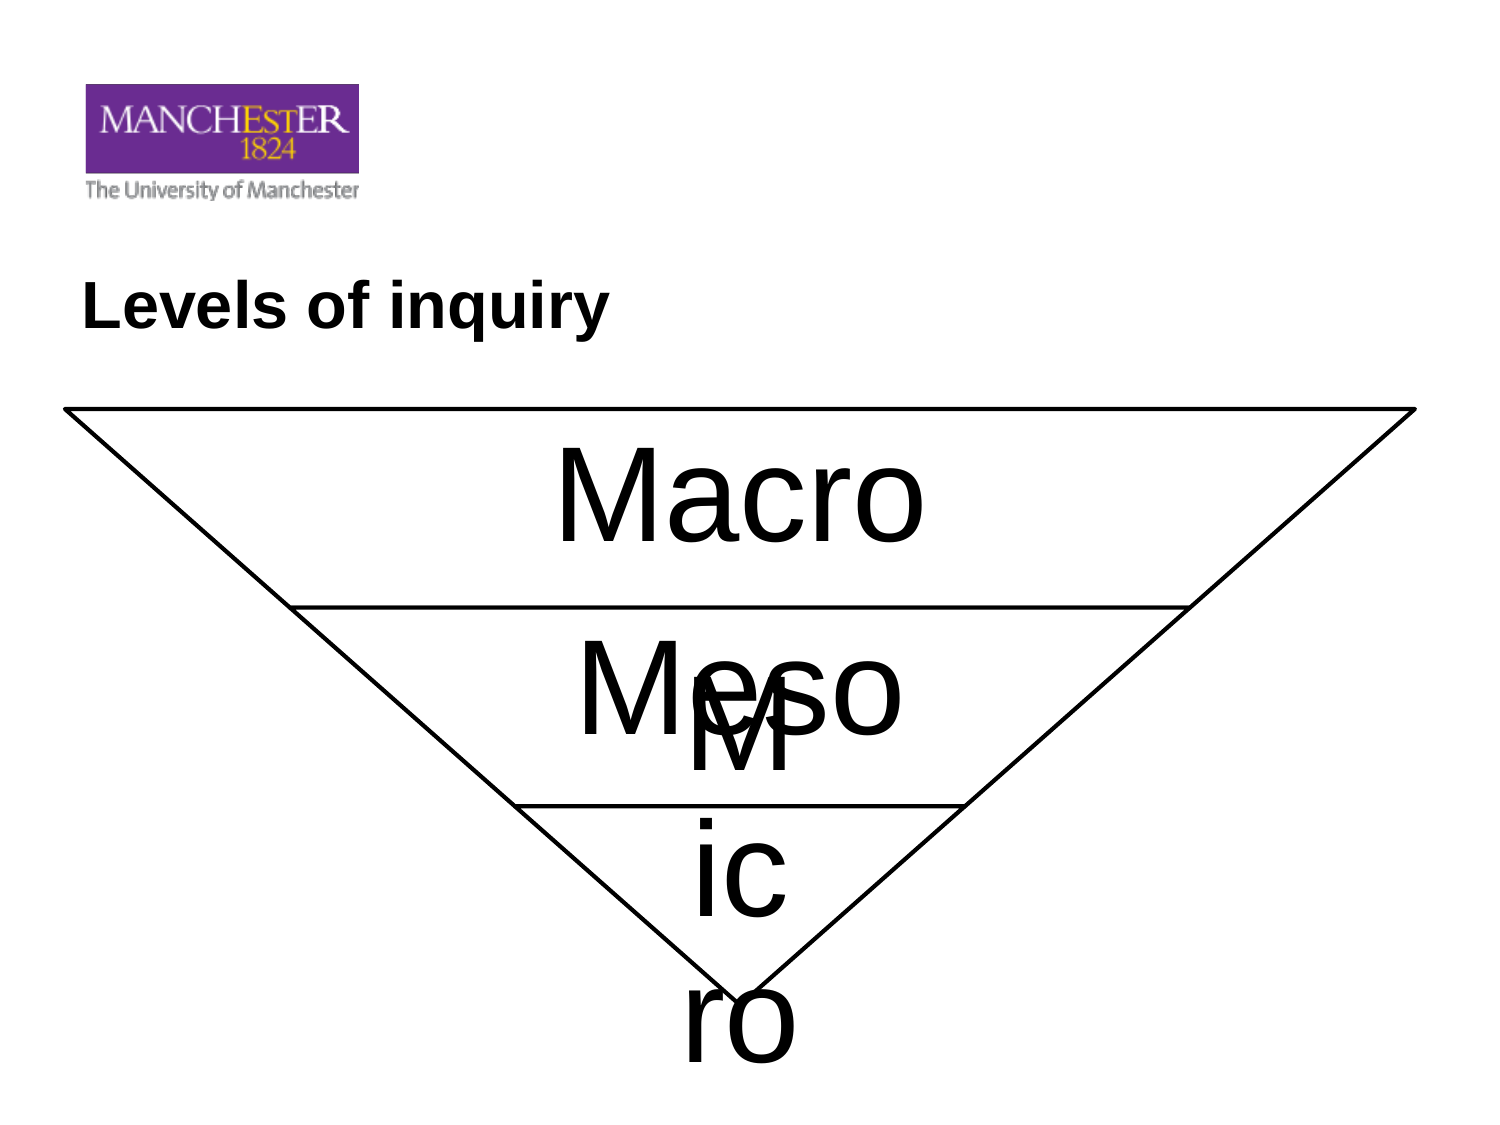

# Levels of inquiry
Macro
Meso
Micro